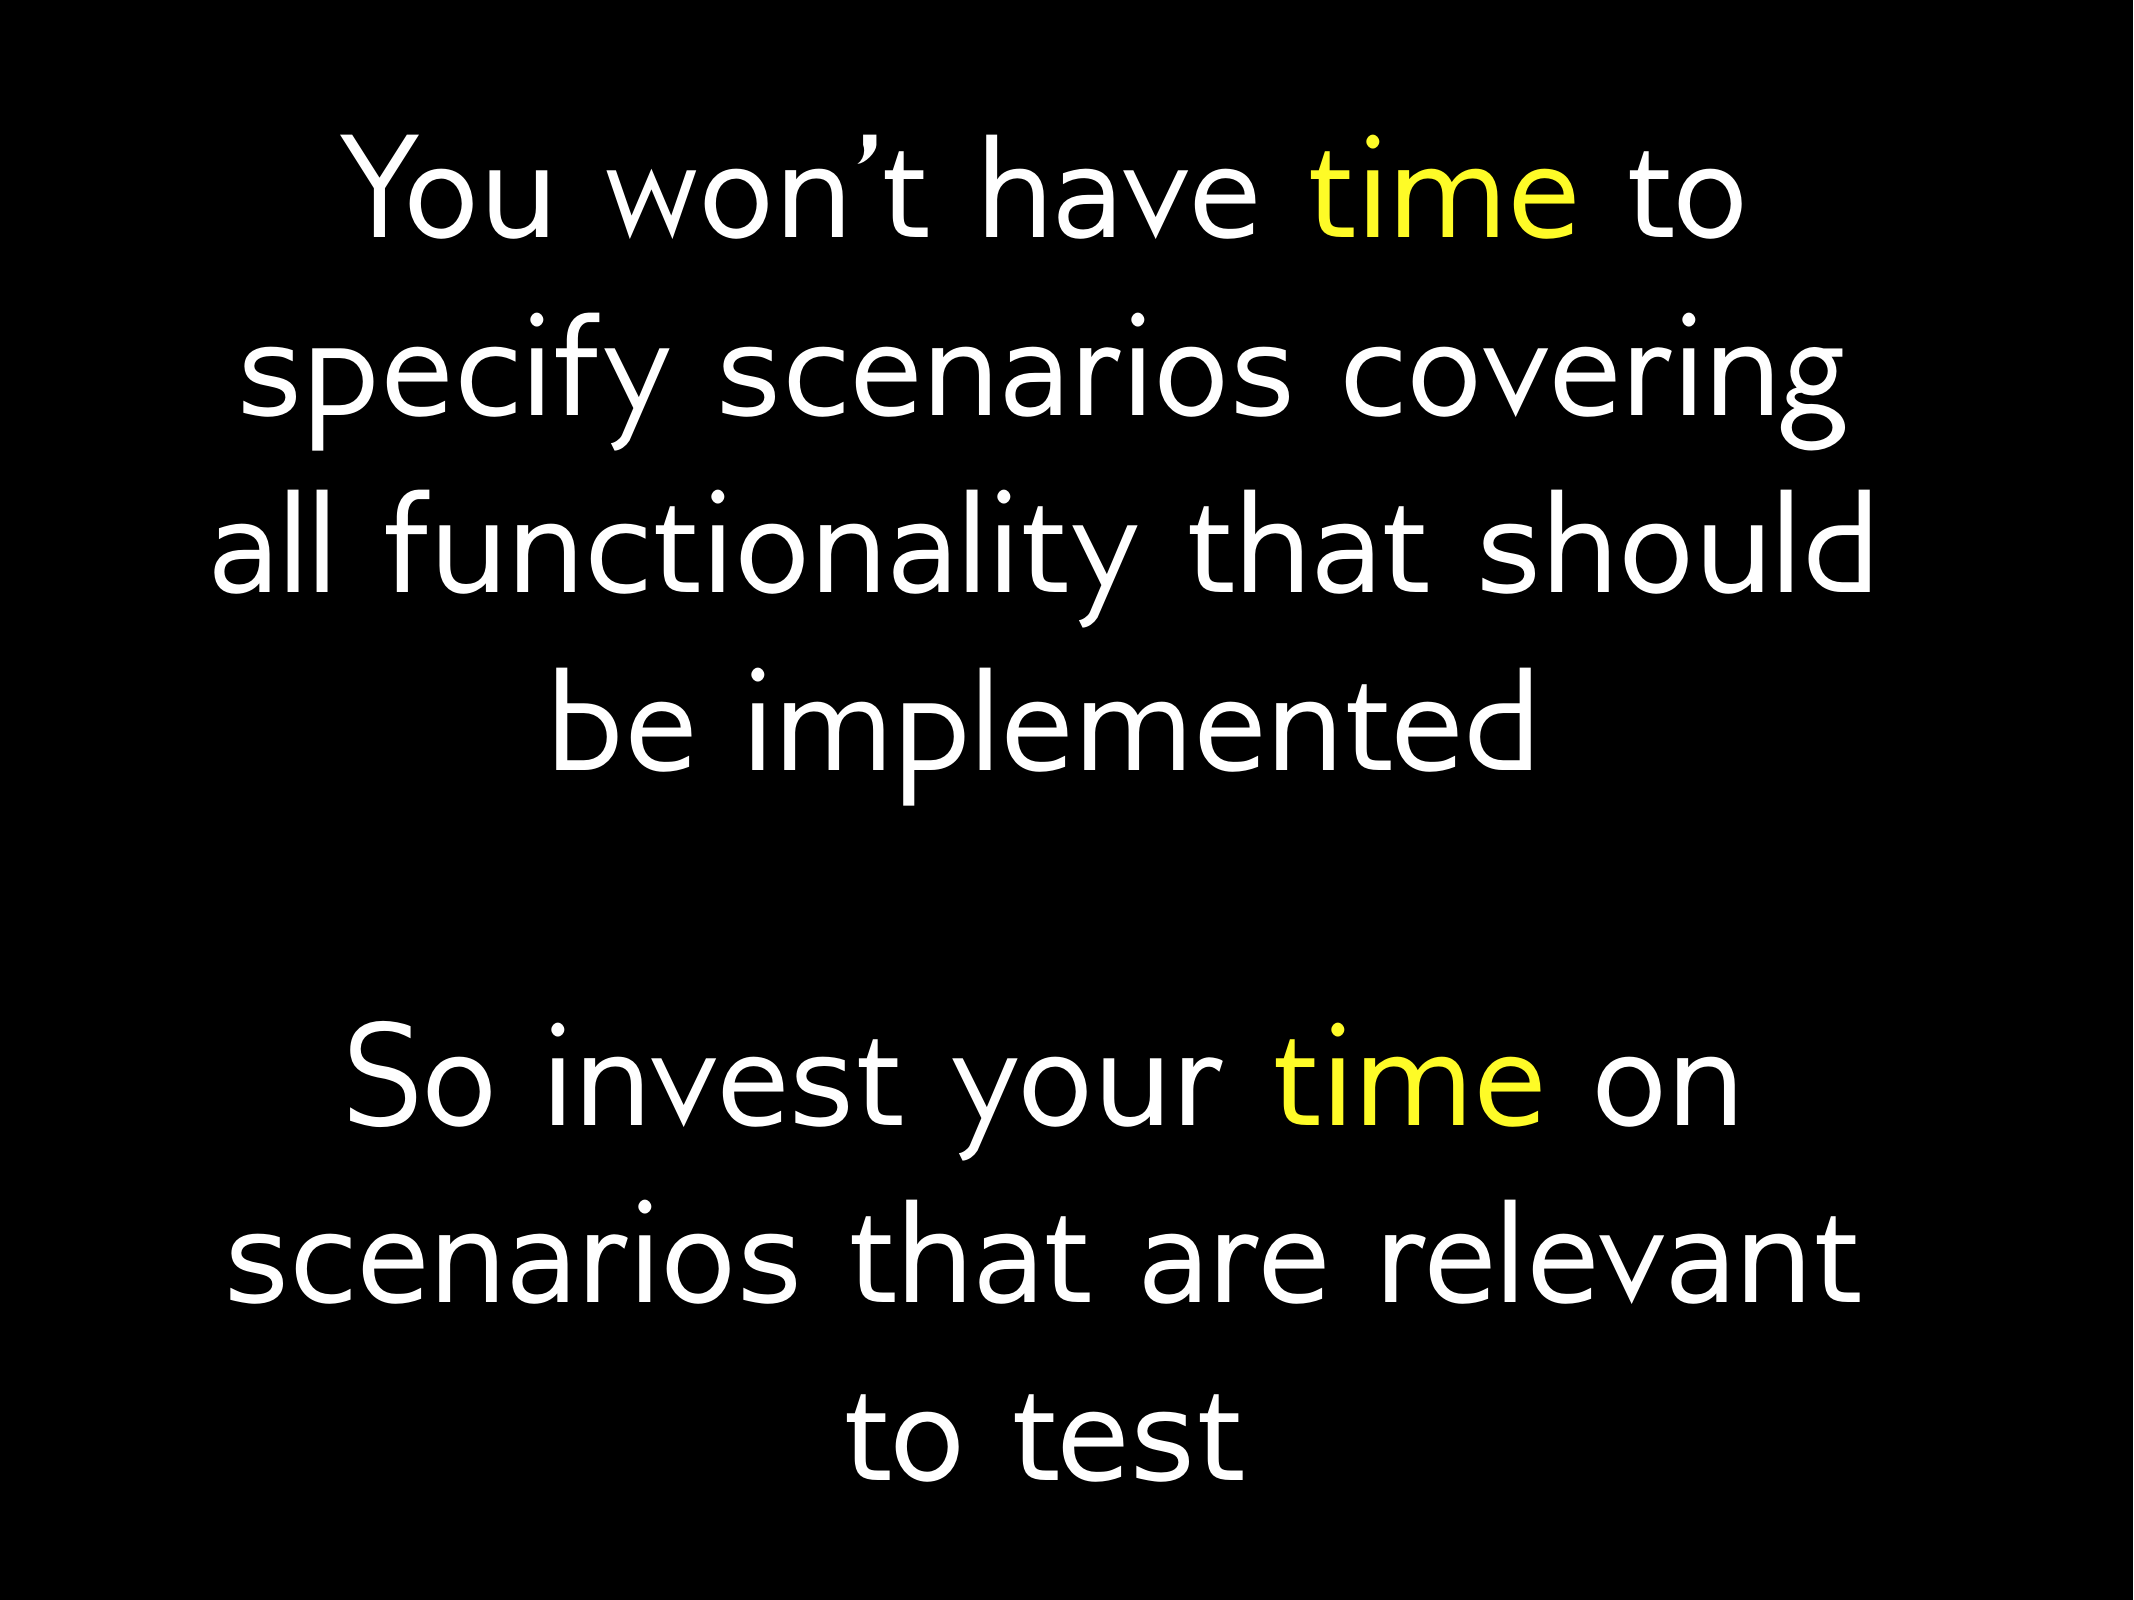

# You won’t have time to specify scenarios covering all functionality that should be implemented

So invest your time on scenarios that are relevant to test